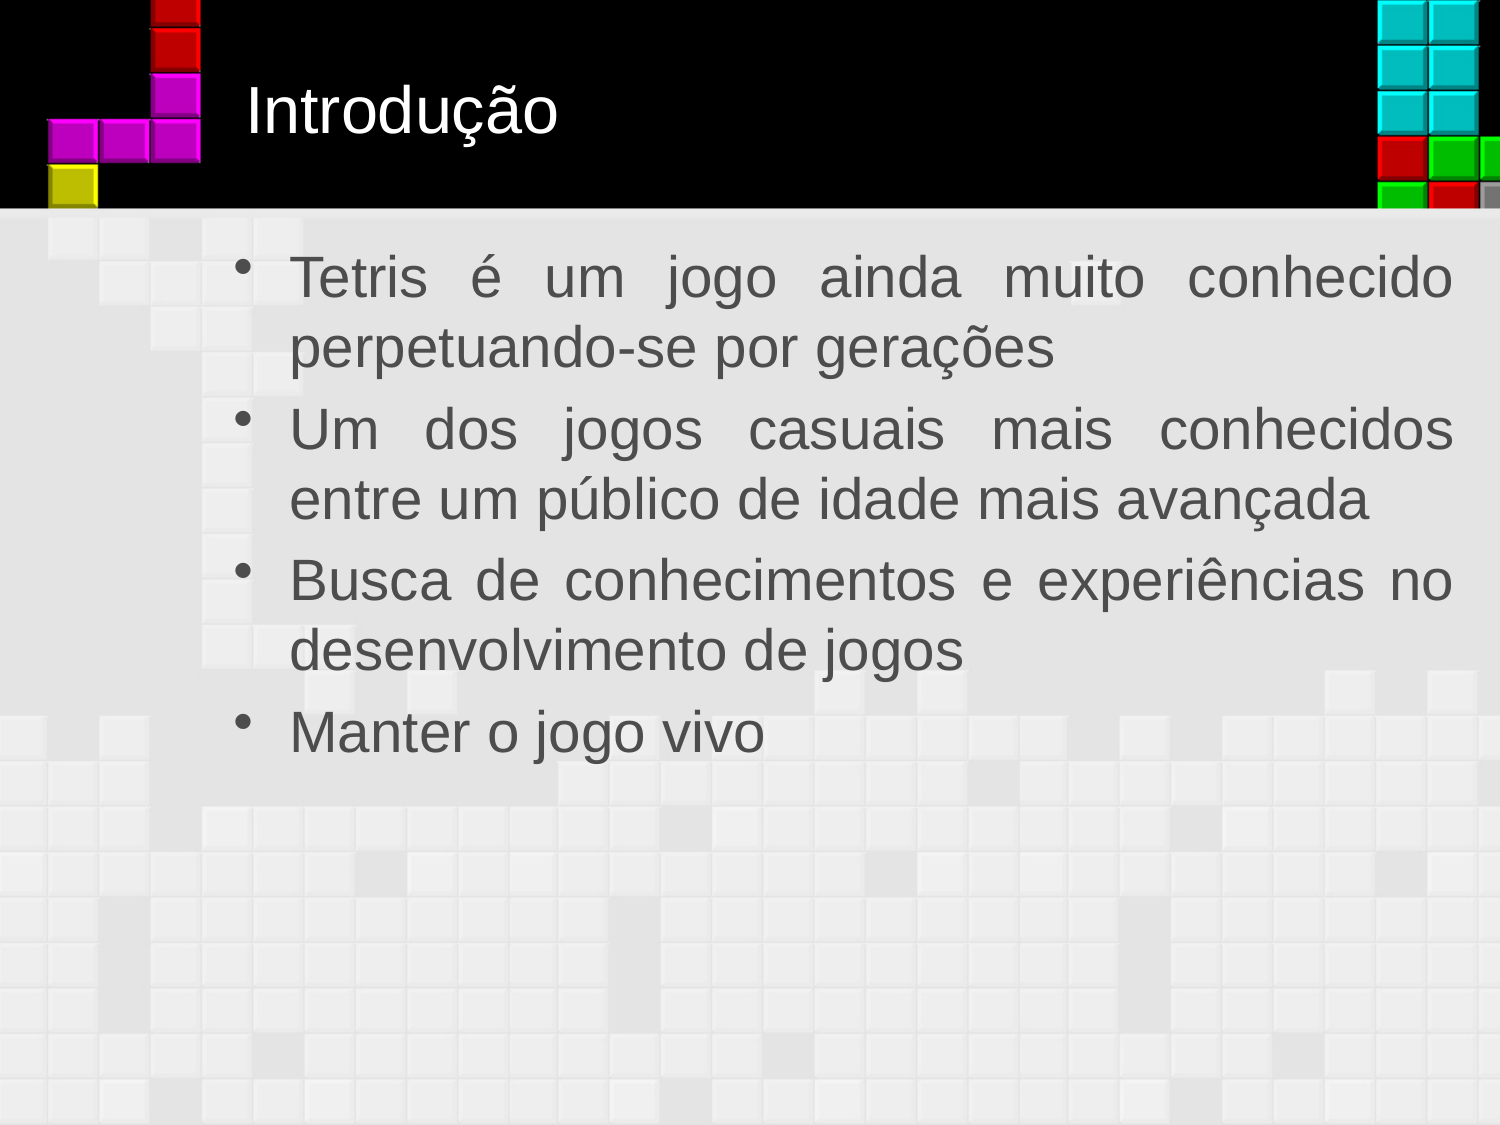

# Introdução
Tetris é um jogo ainda muito conhecido perpetuando-se por gerações
Um dos jogos casuais mais conhecidos entre um público de idade mais avançada
Busca de conhecimentos e experiências no desenvolvimento de jogos
Manter o jogo vivo